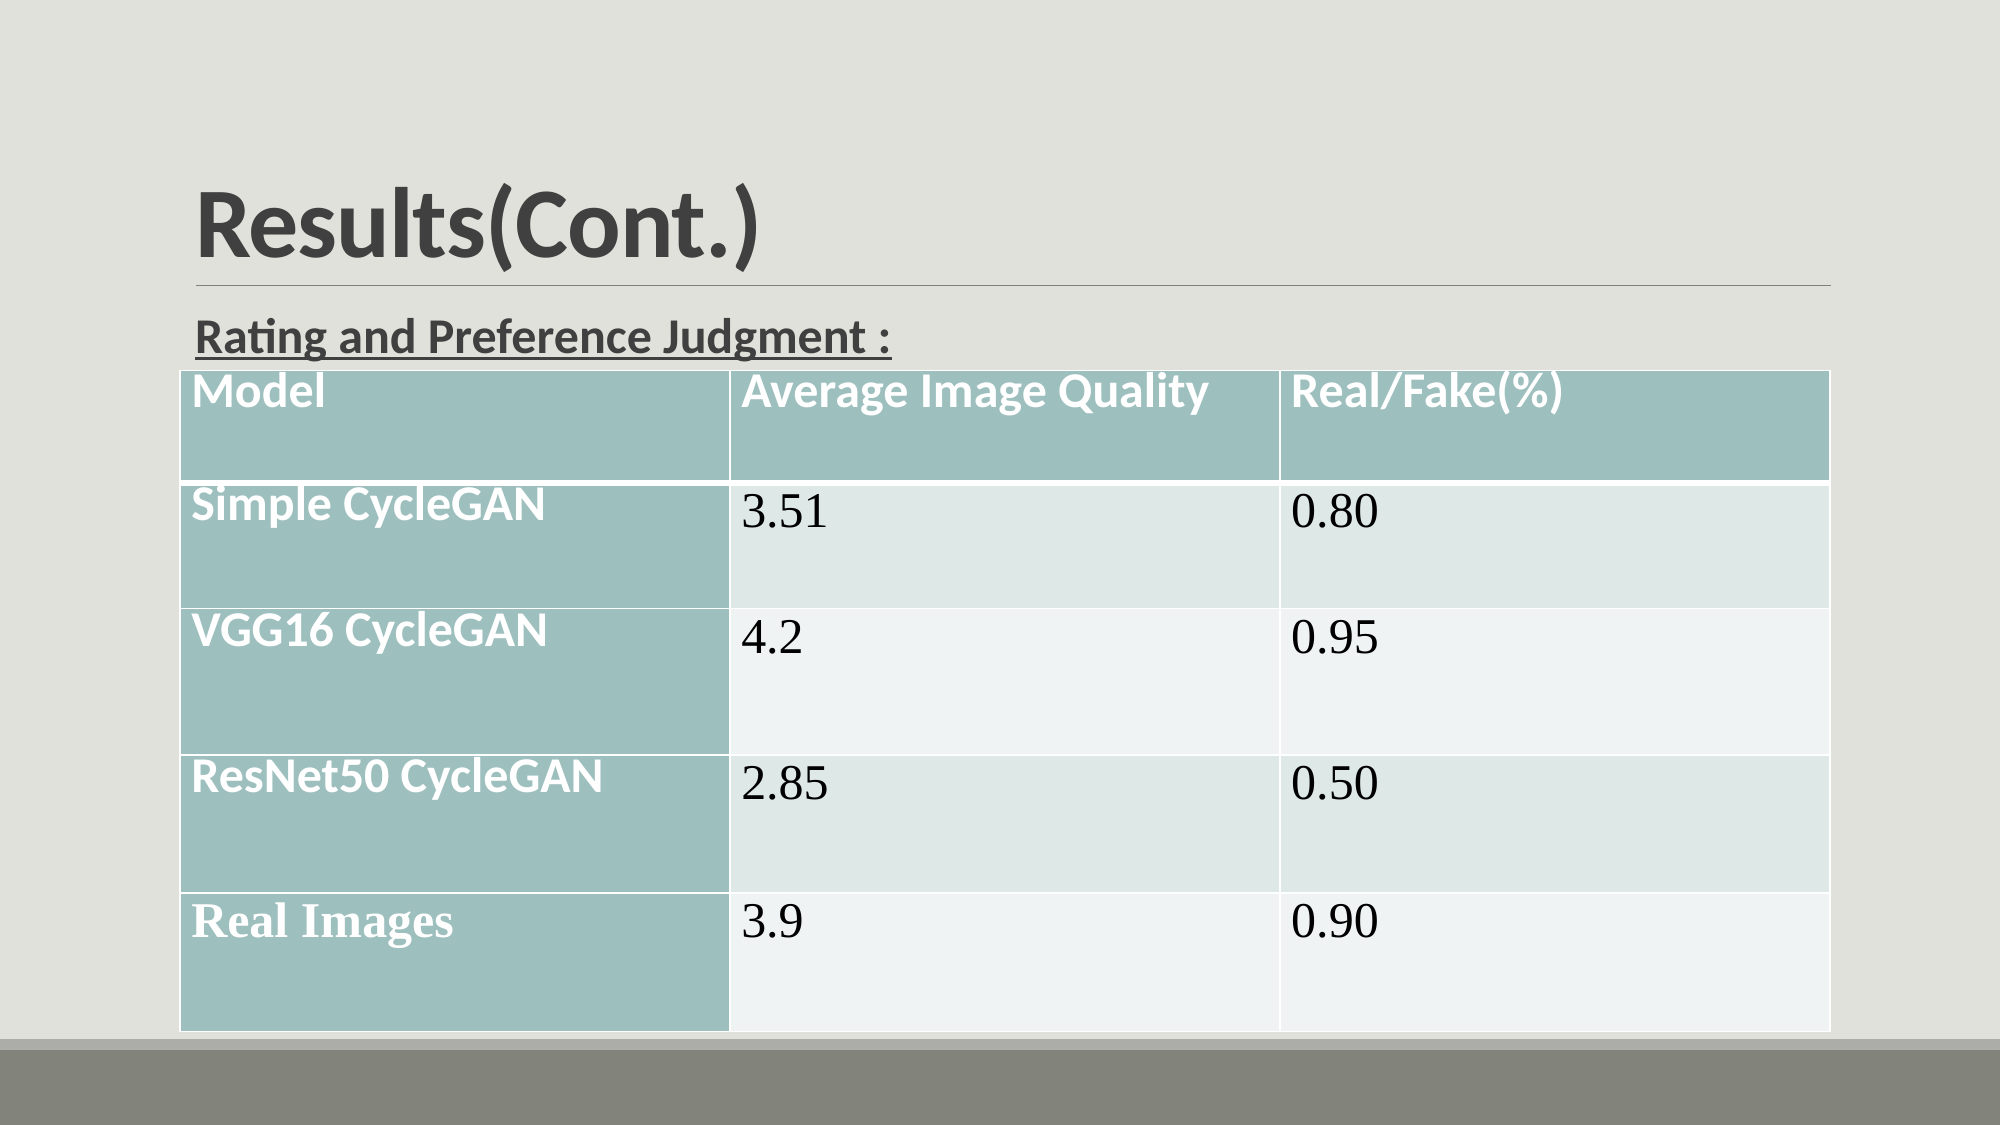

# Results(Cont.)
Rating and Preference Judgment :

| Model | Average Image Quality | Real/Fake(%) |
| --- | --- | --- |
| Simple CycleGAN | 3.51 | 0.80 |
| VGG16 CycleGAN | 4.2 | 0.95 |
| ResNet50 CycleGAN | 2.85 | 0.50 |
| Real Images | 3.9 | 0.90 |